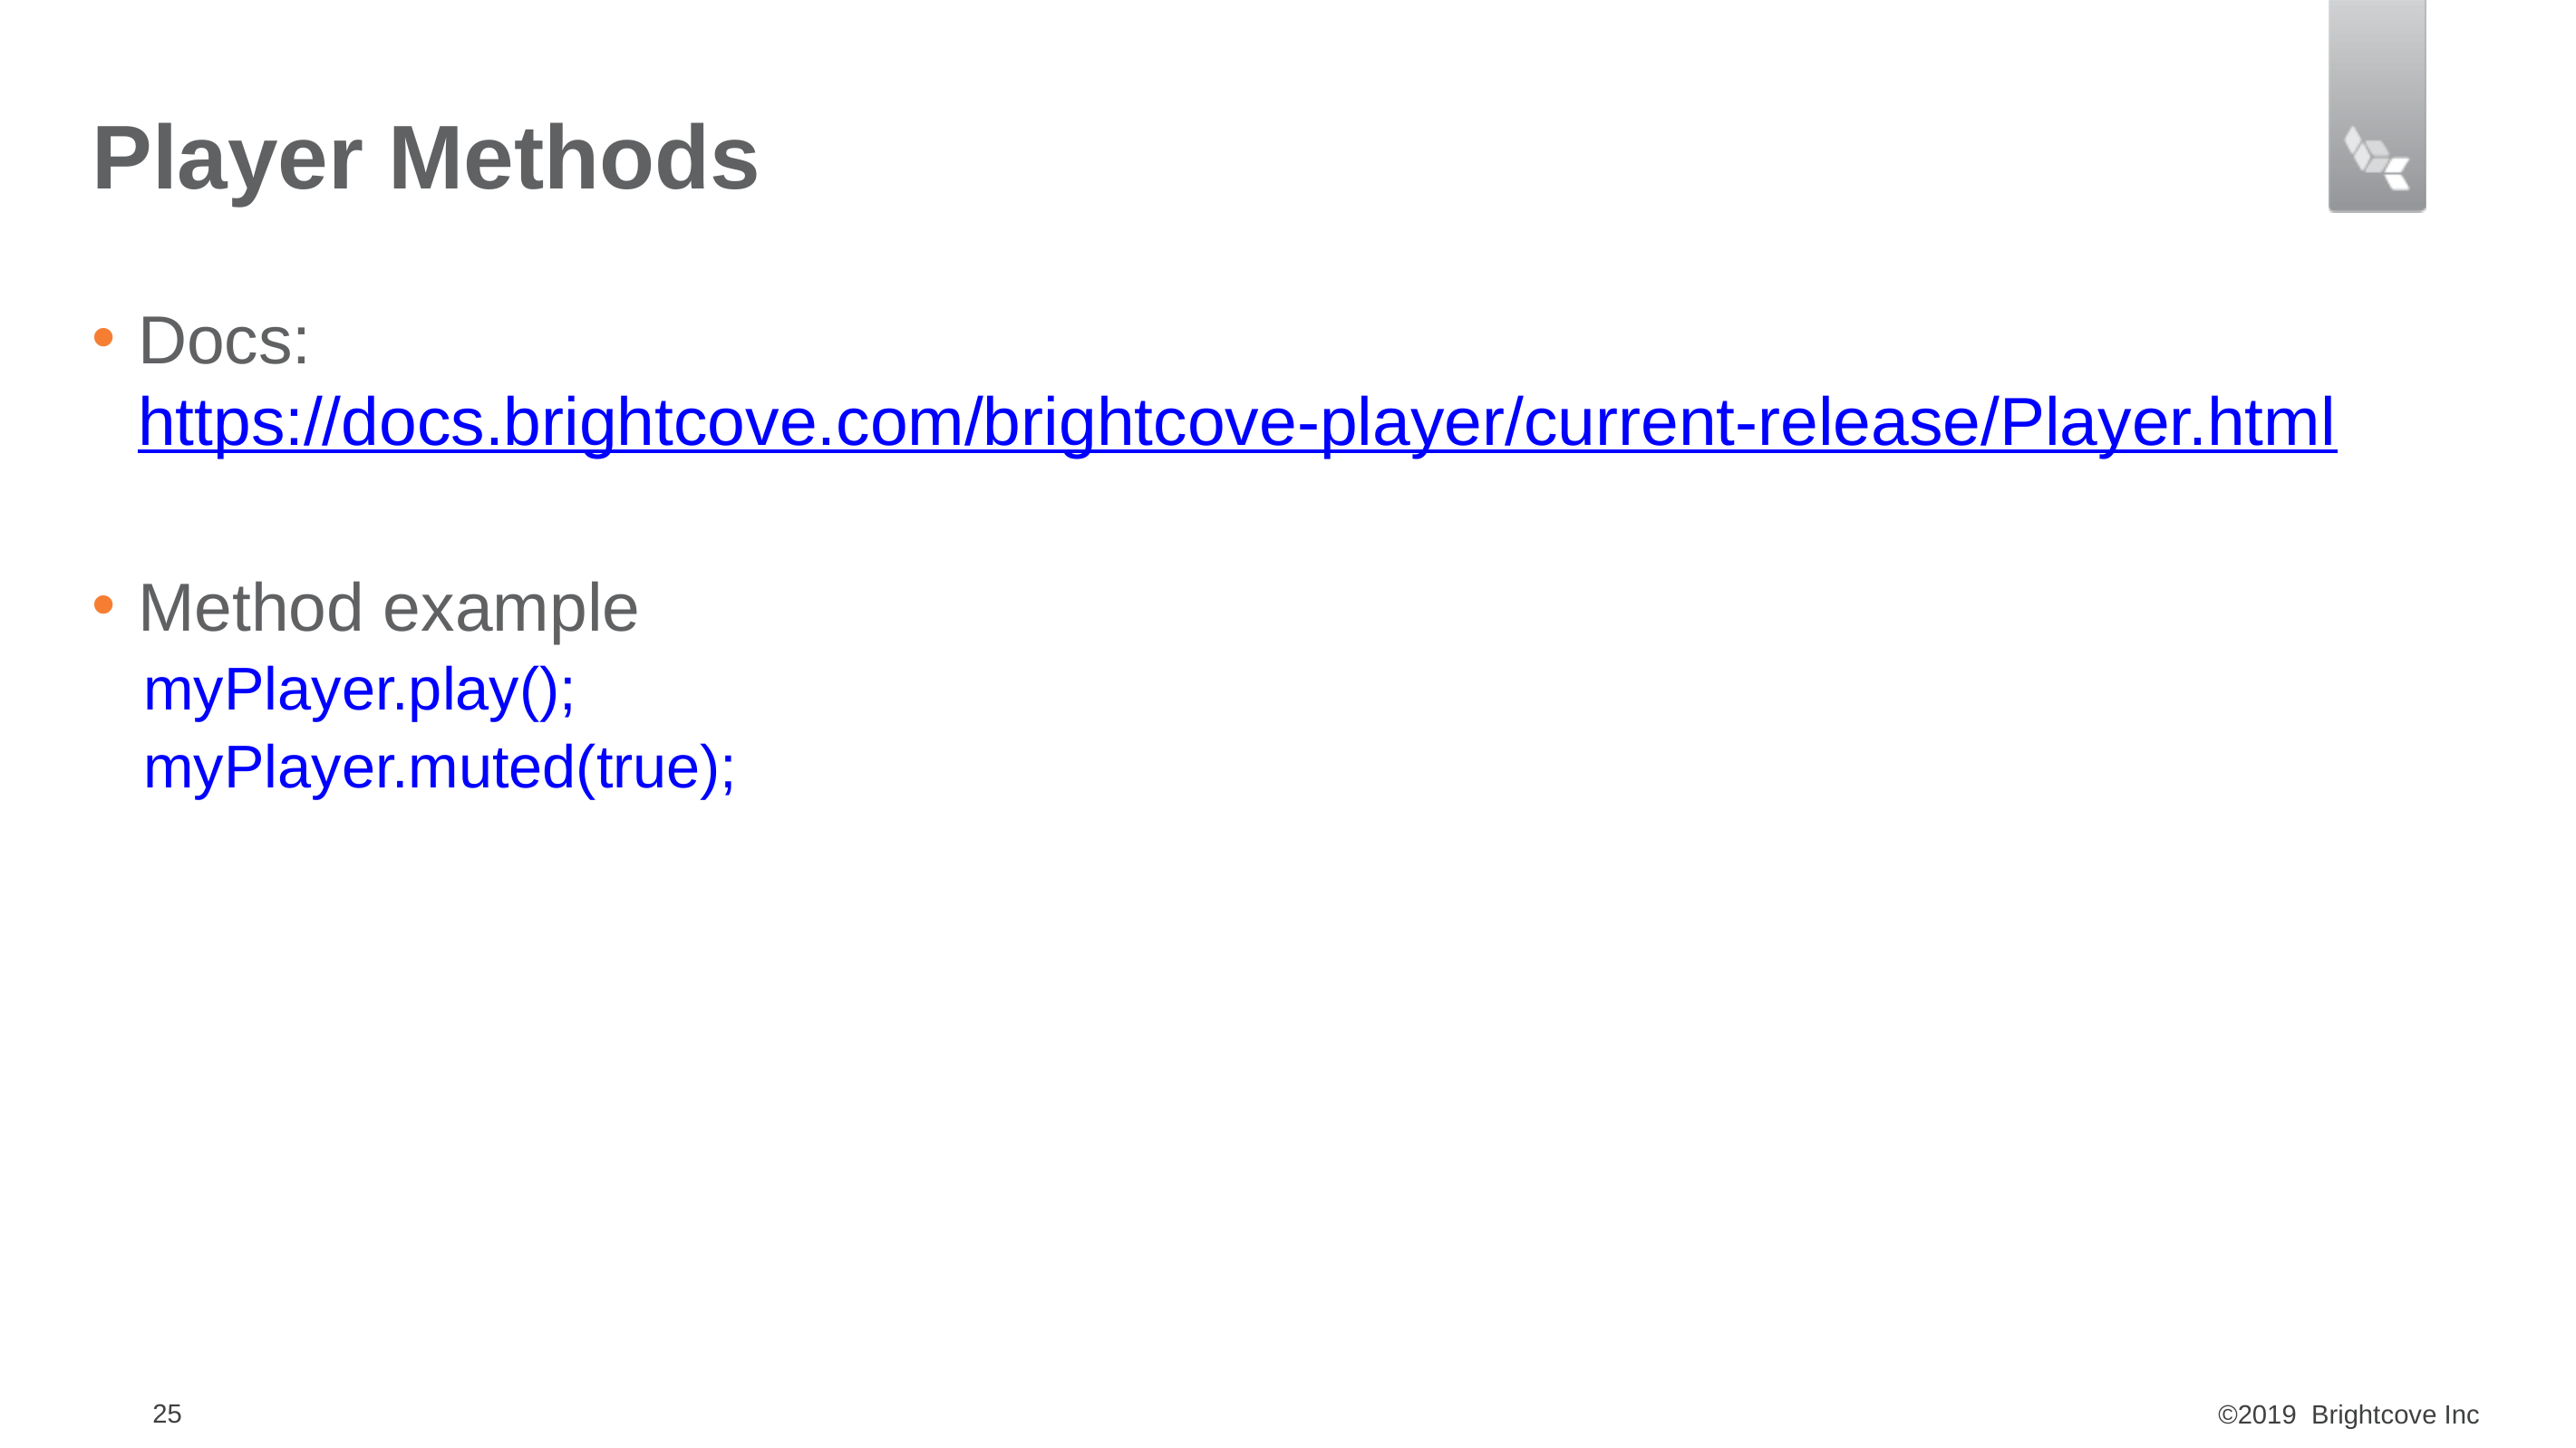

# Player Methods
Docs: https://docs.brightcove.com/brightcove-player/current-release/Player.html

Method example
 myPlayer.play();
 myPlayer.muted(true);
25